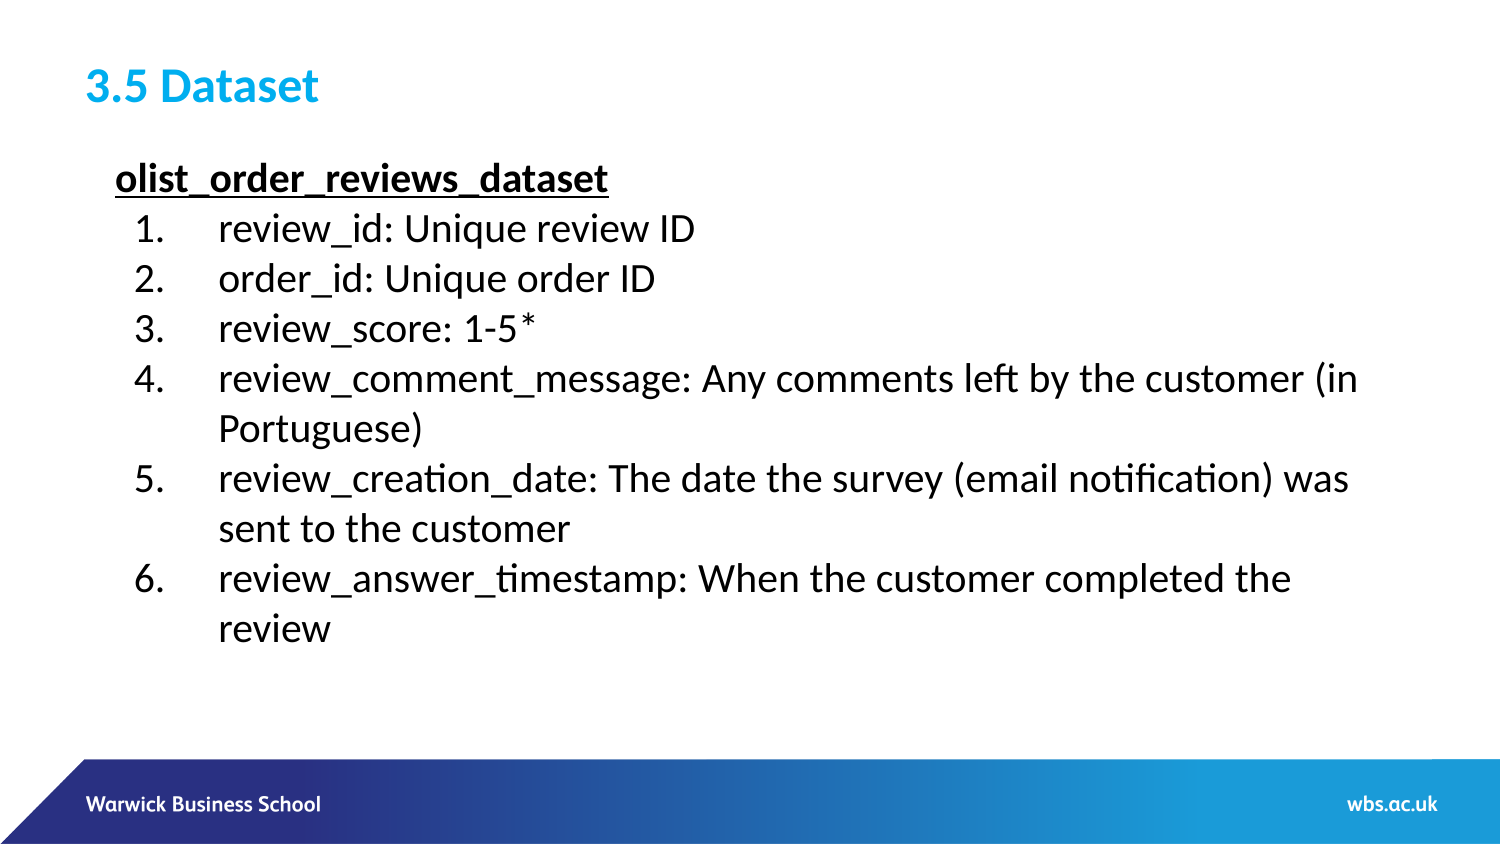

3.5 Dataset
olist_order_reviews_dataset
review_id: Unique review ID
order_id: Unique order ID
review_score: 1-5*
review_comment_message: Any comments left by the customer (in Portuguese)
review_creation_date: The date the survey (email notification) was sent to the customer
review_answer_timestamp: When the customer completed the review